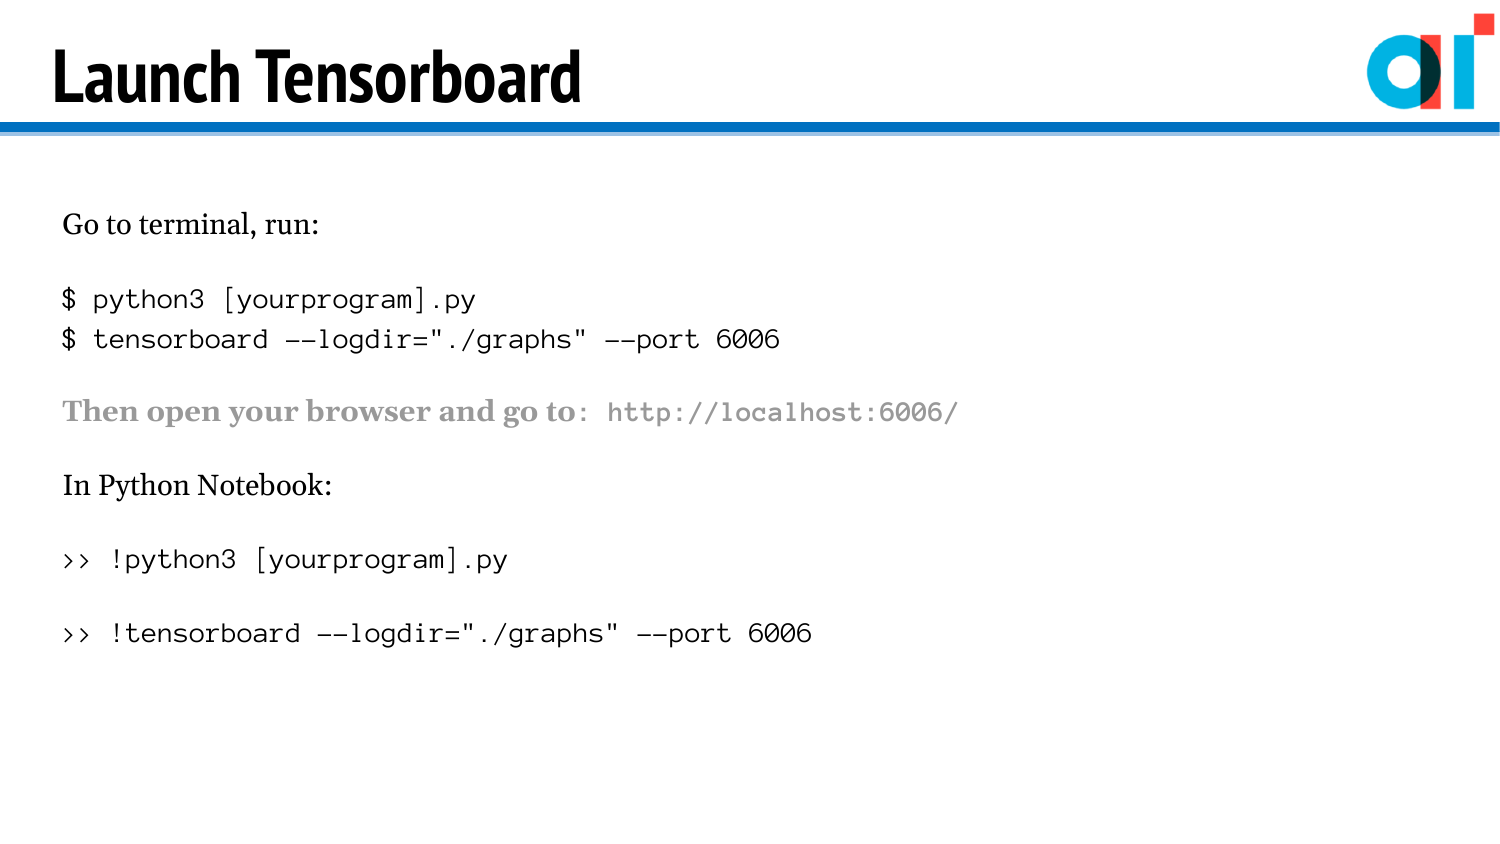

# Launch Tensorboard
Go to terminal, run:
$ python3 [yourprogram].py
$ tensorboard --logdir="./graphs" --port 6006
Then open your browser and go to: http://localhost:6006/
In Python Notebook:
>> !python3 [yourprogram].py
>> !tensorboard --logdir="./graphs" --port 6006